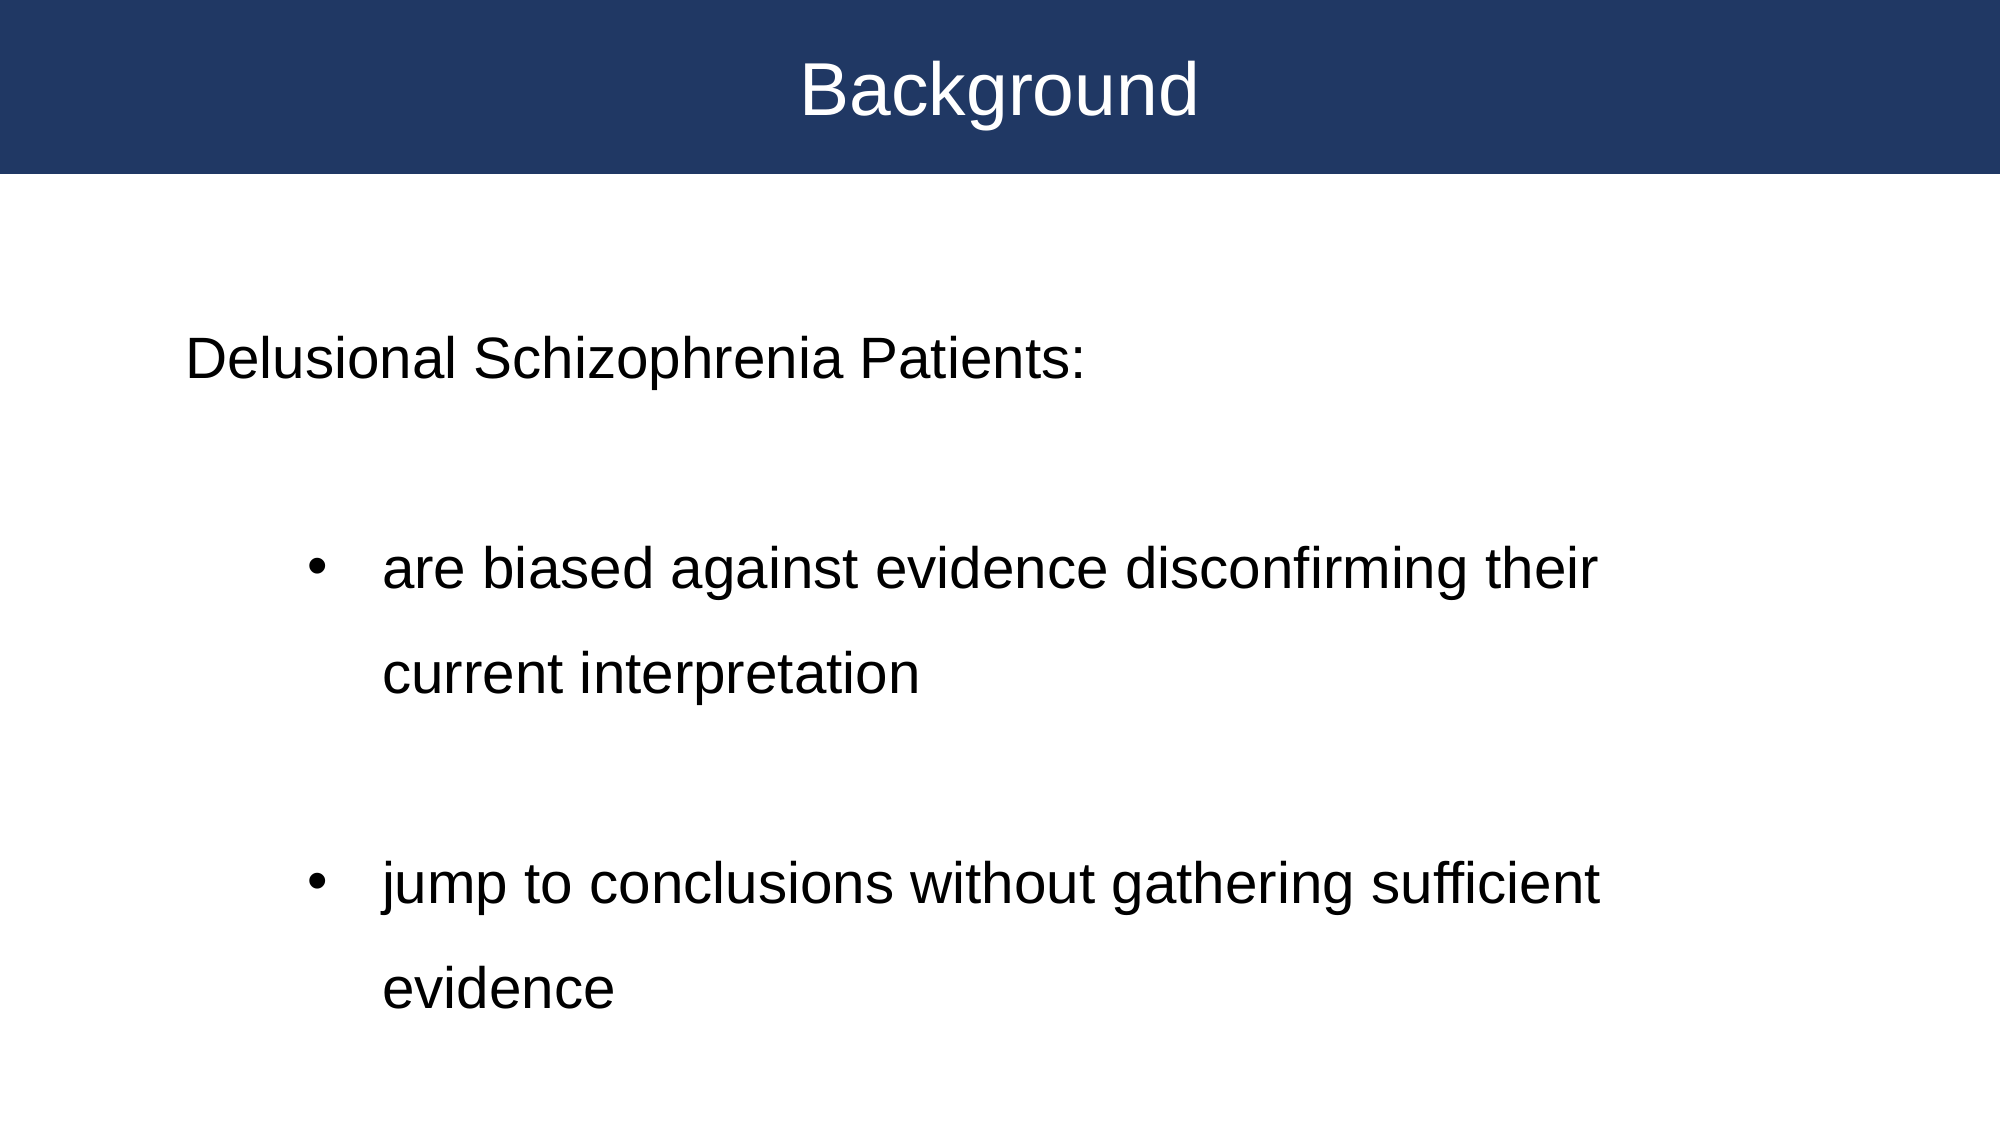

Background
Delusional Schizophrenia Patients:

are biased against evidence disconfirming their current interpretation

jump to conclusions without gathering sufficient evidence